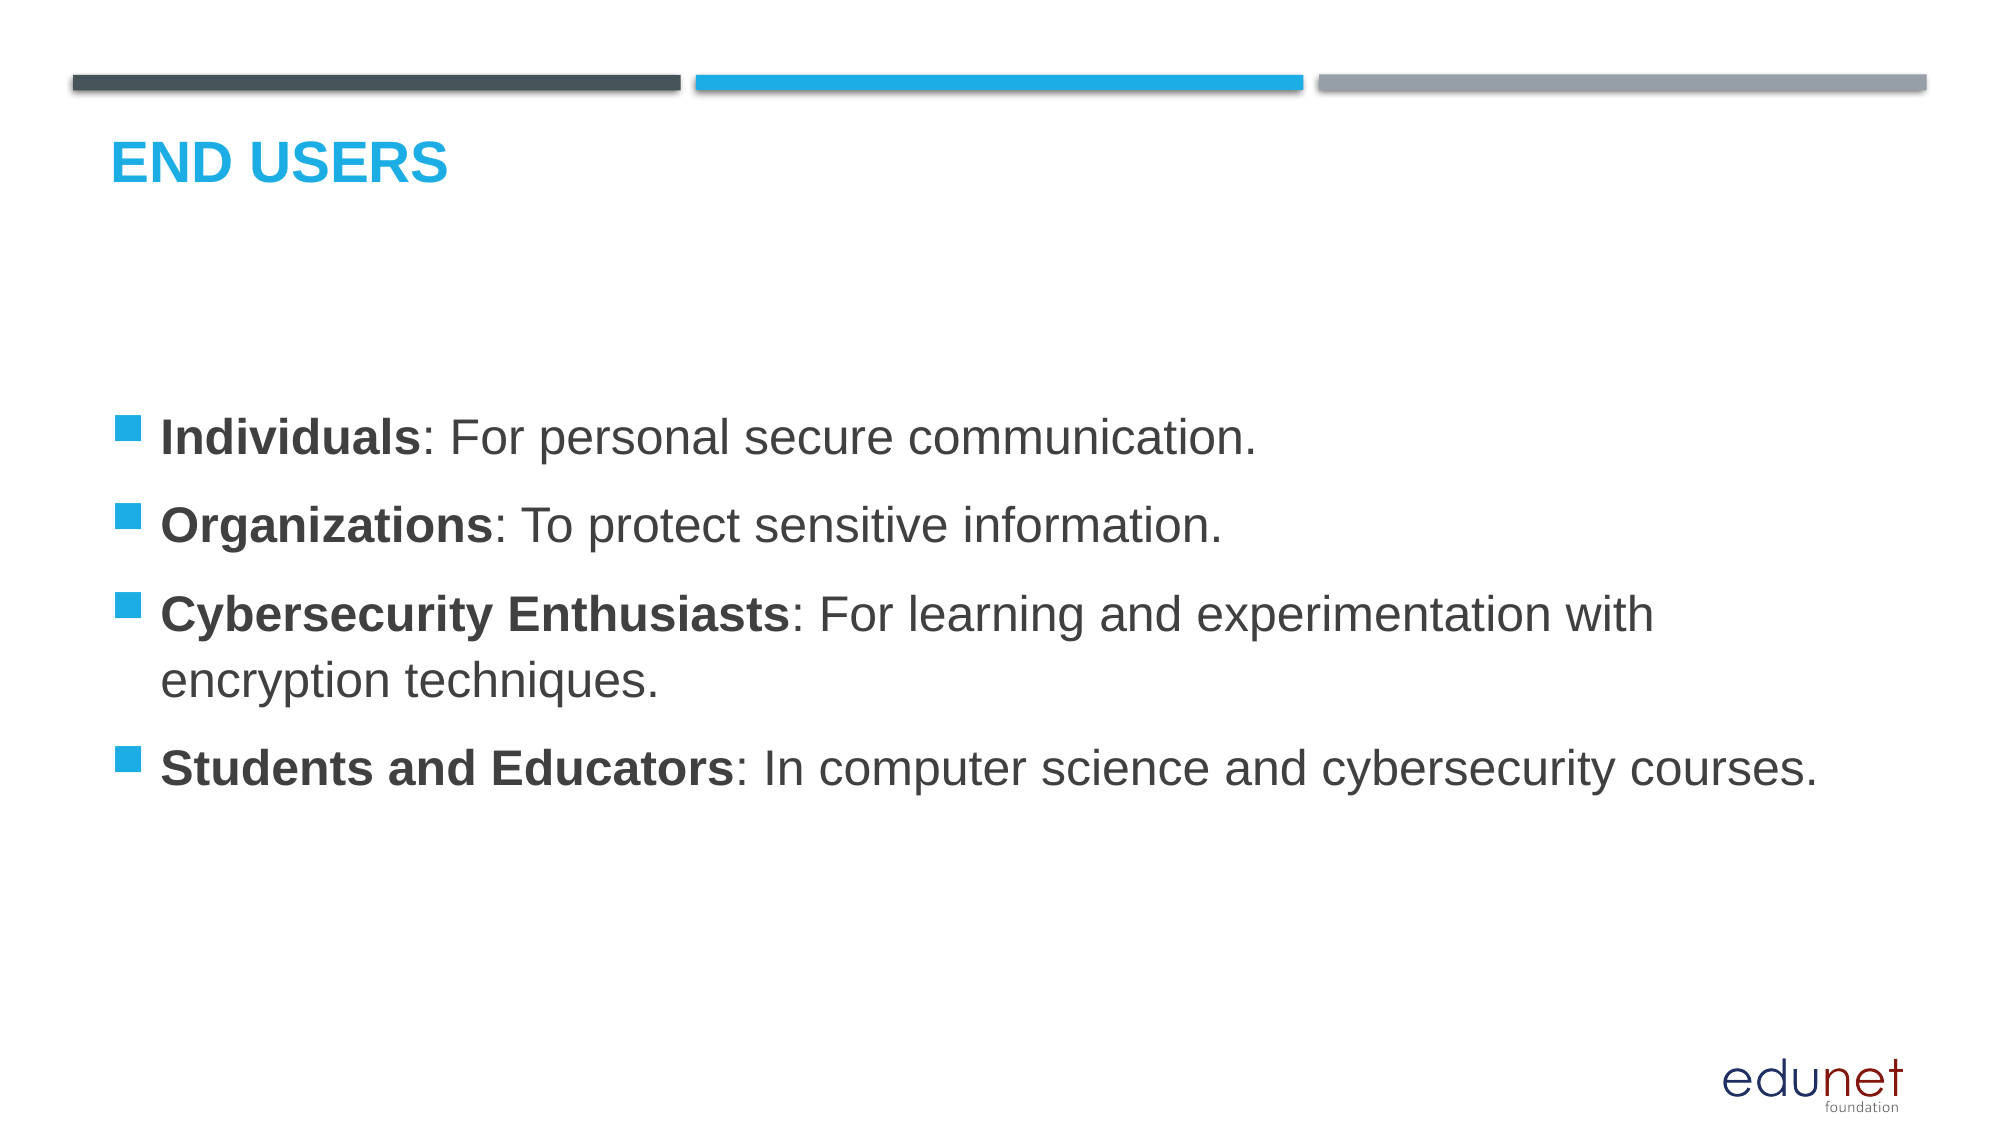

# End users
Individuals: For personal secure communication.
Organizations: To protect sensitive information.
Cybersecurity Enthusiasts: For learning and experimentation with encryption techniques.
Students and Educators: In computer science and cybersecurity courses.